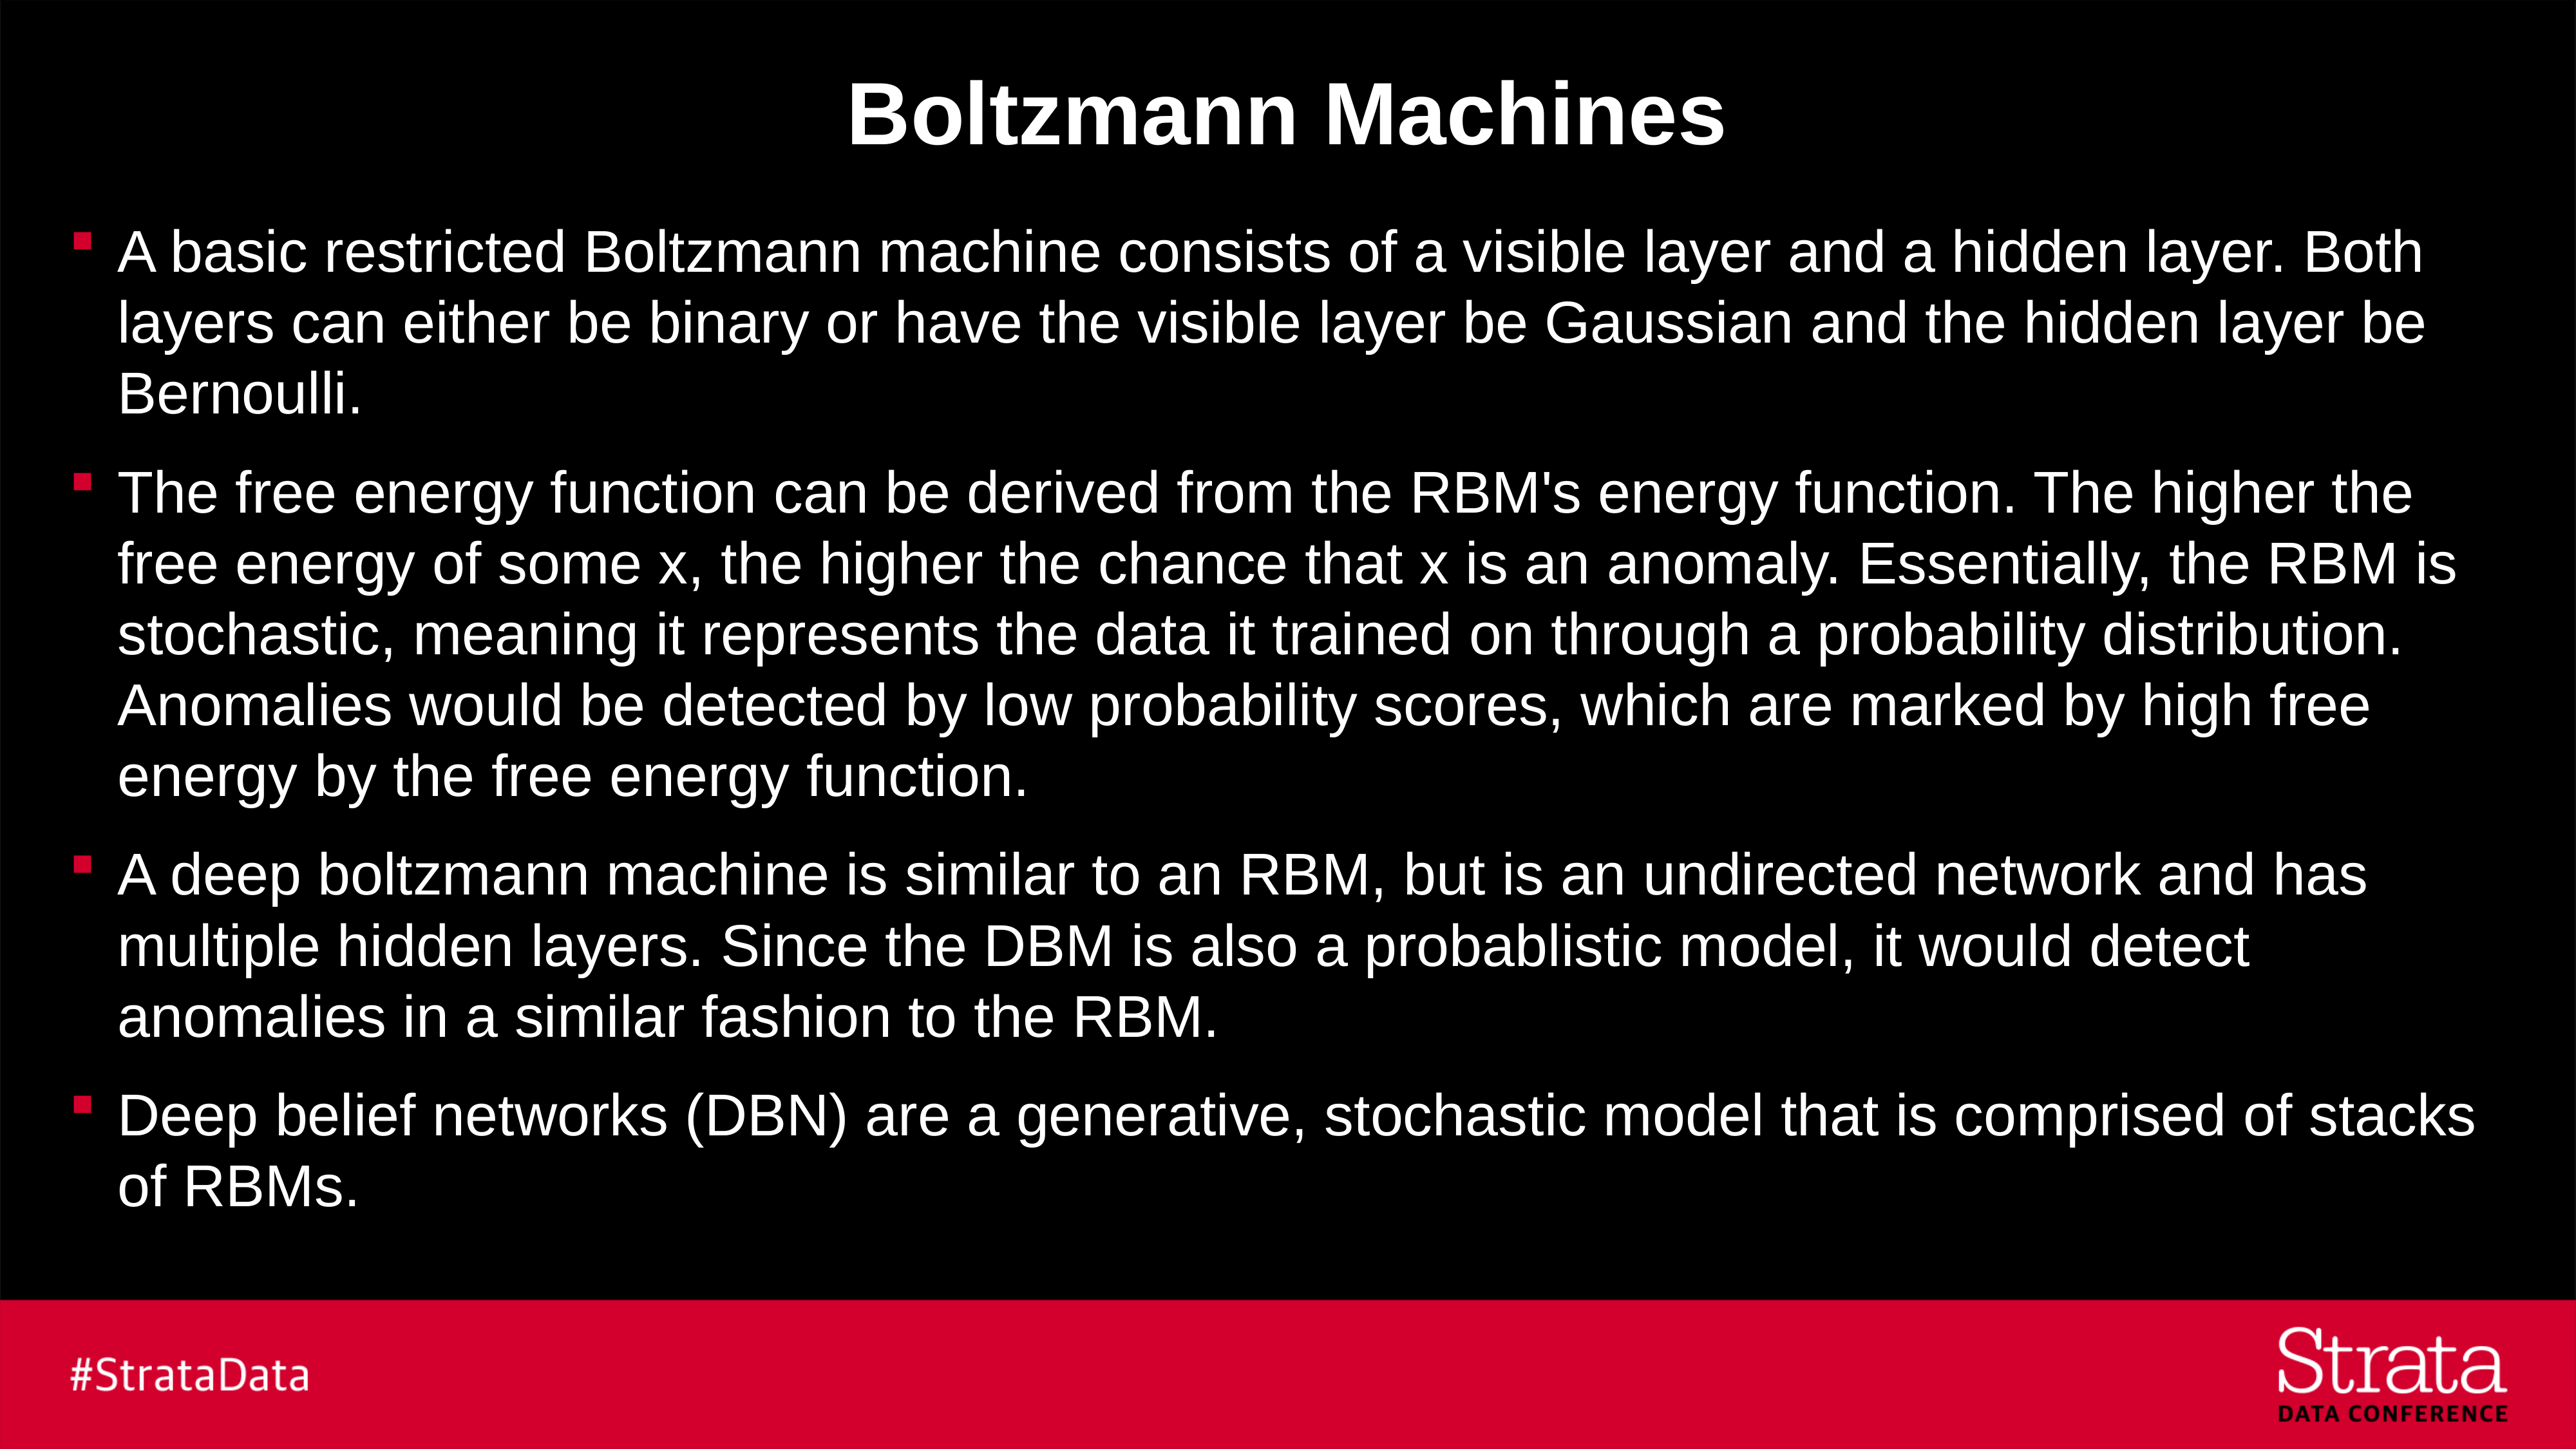

# Boltzmann Machines
A basic restricted Boltzmann machine consists of a visible layer and a hidden layer. Both layers can either be binary or have the visible layer be Gaussian and the hidden layer be Bernoulli.
The free energy function can be derived from the RBM's energy function. The higher the free energy of some x, the higher the chance that x is an anomaly. Essentially, the RBM is stochastic, meaning it represents the data it trained on through a probability distribution. Anomalies would be detected by low probability scores, which are marked by high free energy by the free energy function.
A deep boltzmann machine is similar to an RBM, but is an undirected network and has multiple hidden layers. Since the DBM is also a probablistic model, it would detect anomalies in a similar fashion to the RBM.
Deep belief networks (DBN) are a generative, stochastic model that is comprised of stacks of RBMs.